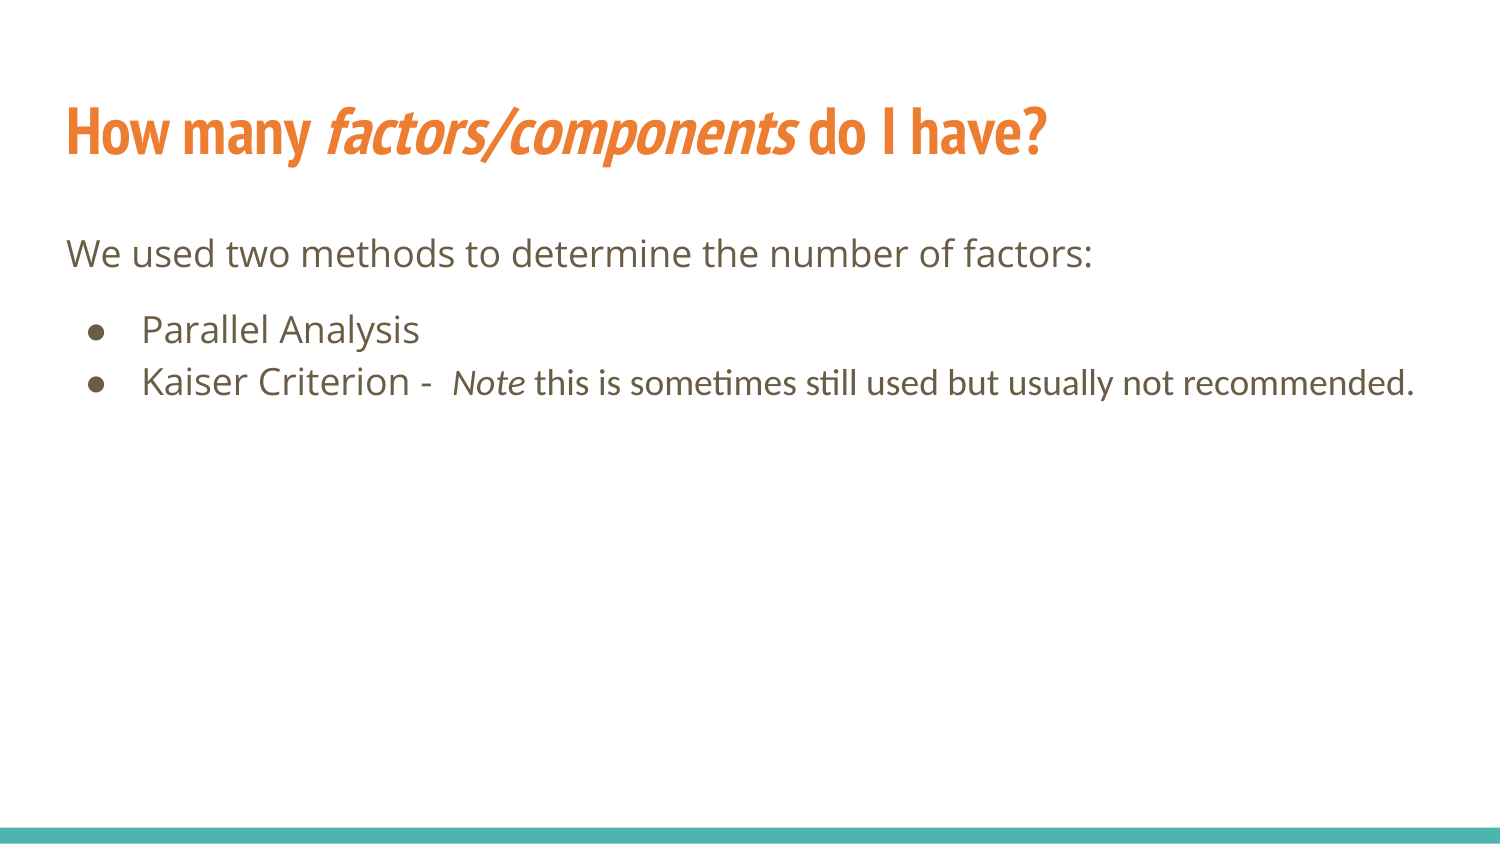

# How many factors/components do I have?
We used two methods to determine the number of factors:
Parallel Analysis
Kaiser Criterion -  Note this is sometimes still used but usually not recommended.